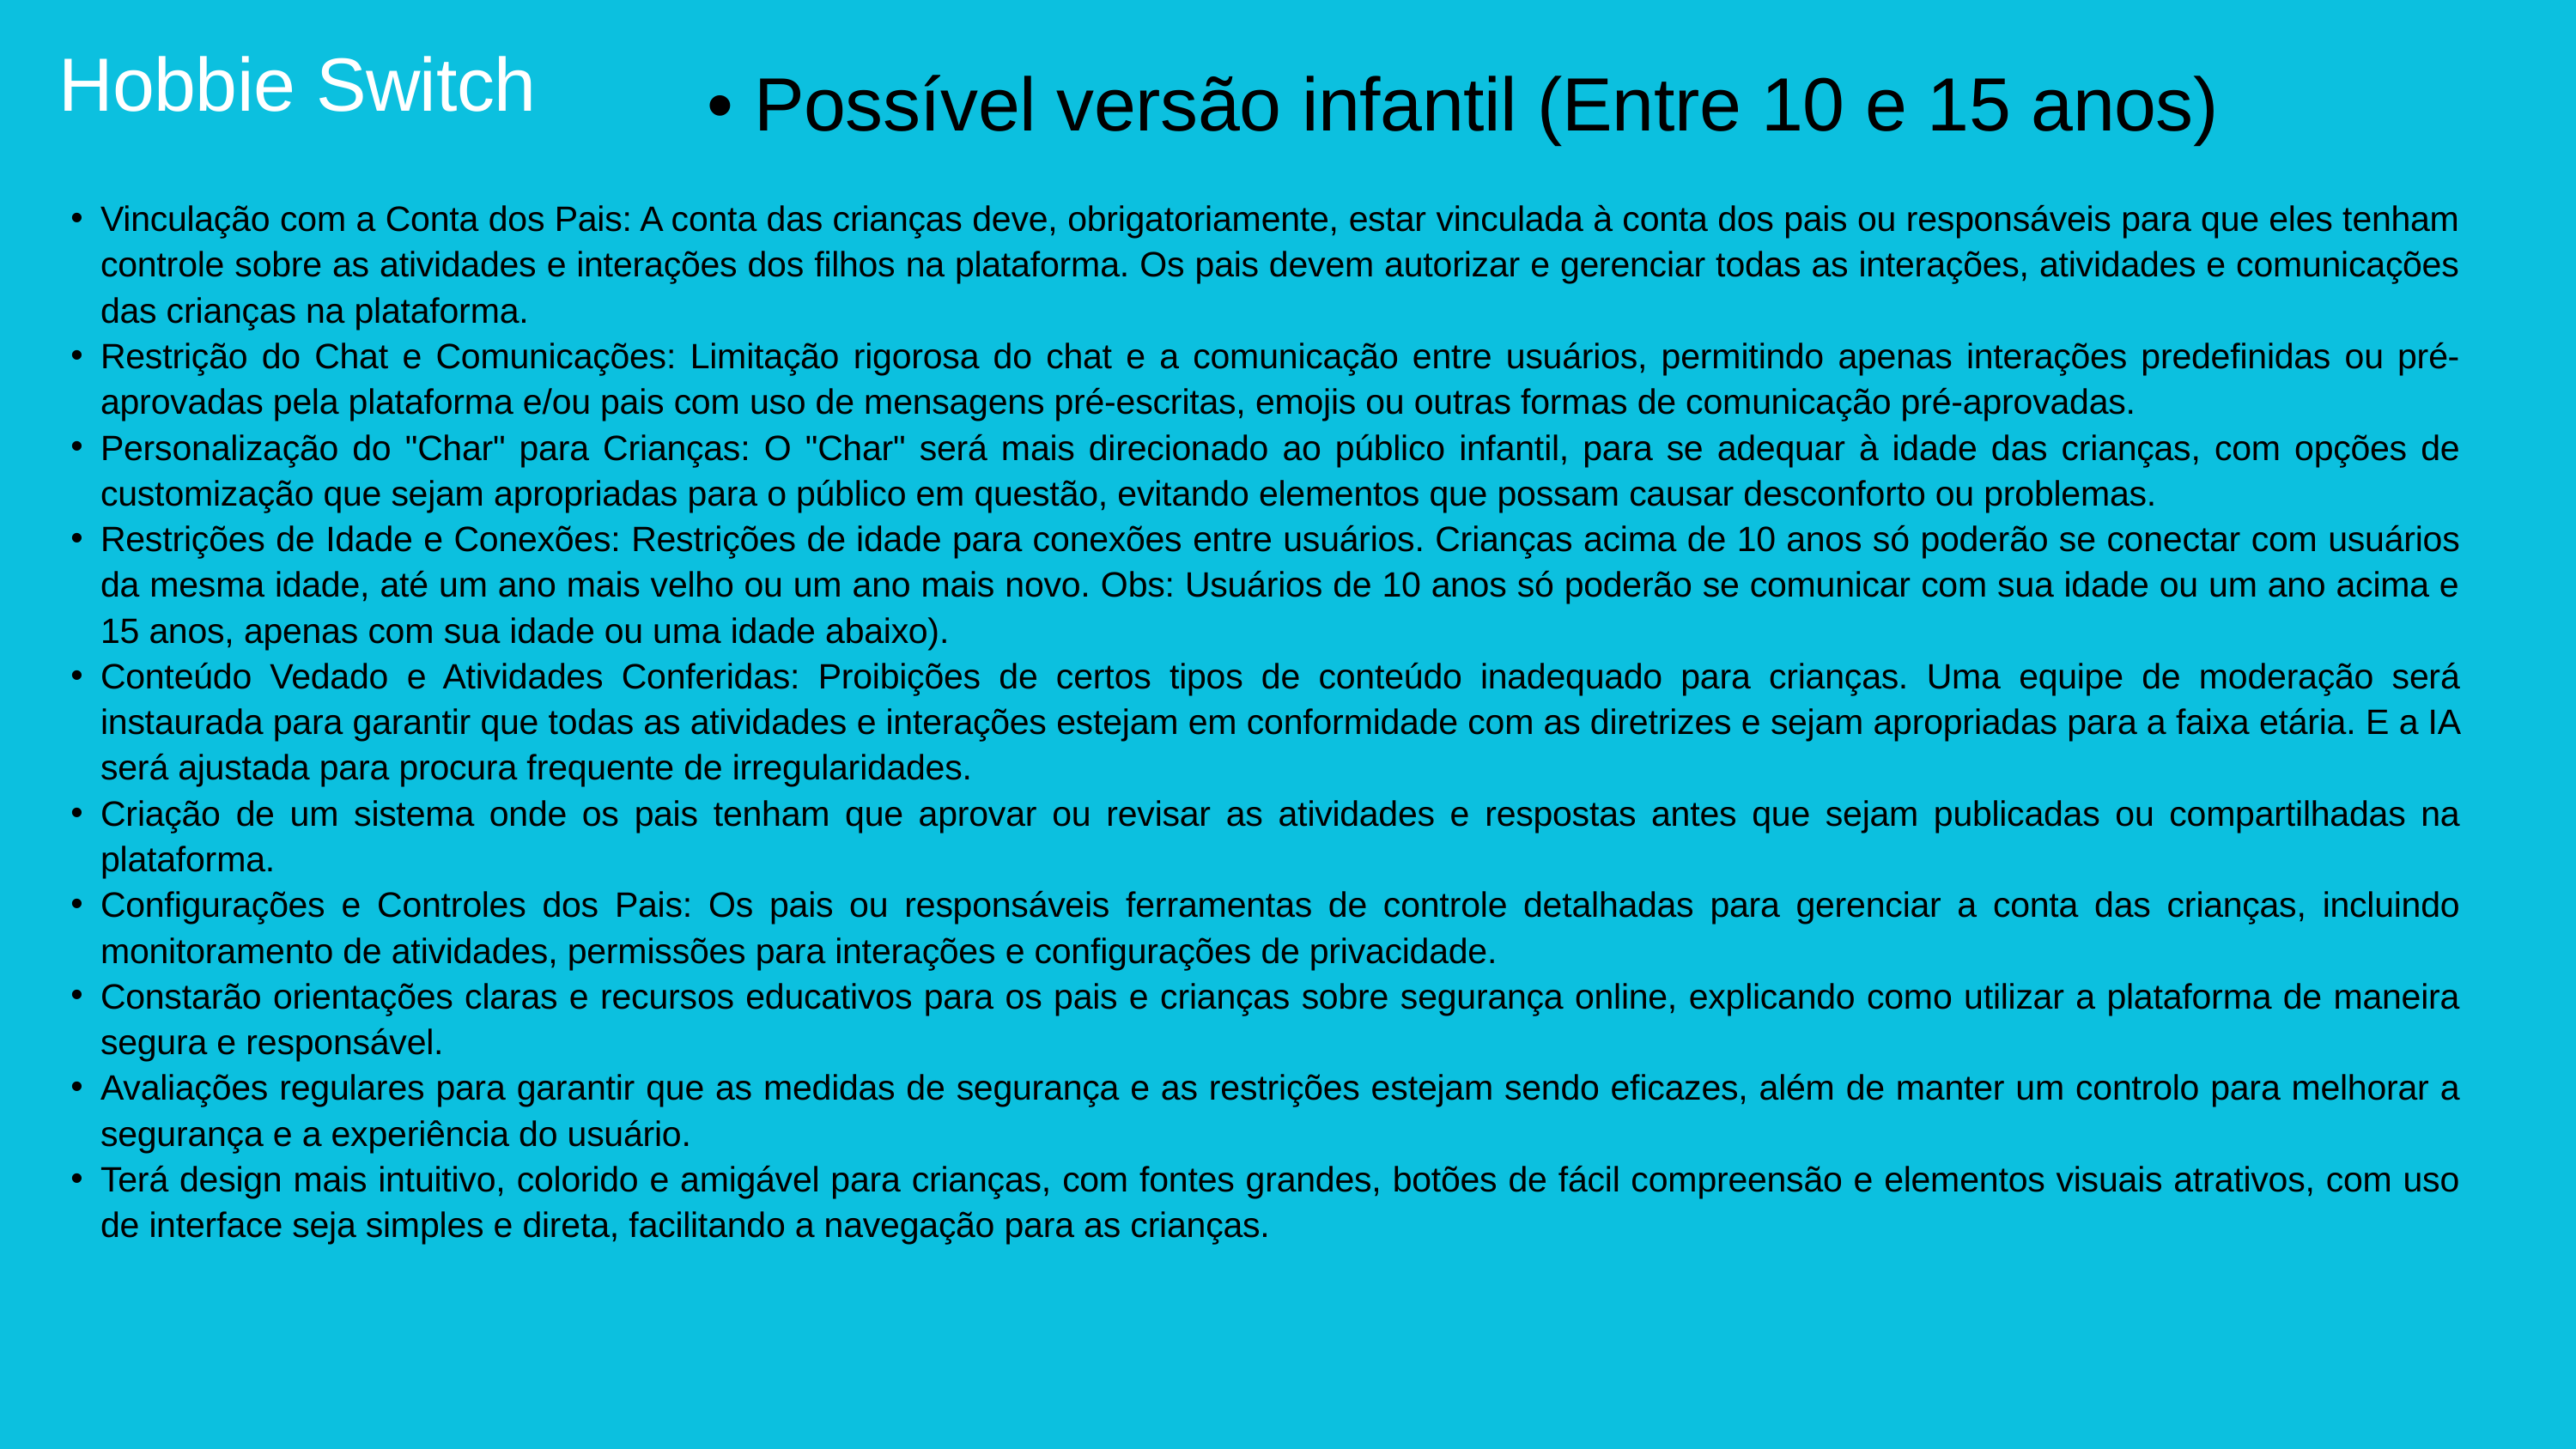

Hobbie Switch
• Possível versão infantil (Entre 10 e 15 anos)

Vinculação com a Conta dos Pais: A conta das crianças deve, obrigatoriamente, estar vinculada à conta dos pais ou responsáveis para que eles tenham controle sobre as atividades e interações dos filhos na plataforma. Os pais devem autorizar e gerenciar todas as interações, atividades e comunicações das crianças na plataforma.
Restrição do Chat e Comunicações: Limitação rigorosa do chat e a comunicação entre usuários, permitindo apenas interações predefinidas ou pré-aprovadas pela plataforma e/ou pais com uso de mensagens pré-escritas, emojis ou outras formas de comunicação pré-aprovadas.
Personalização do "Char" para Crianças: O "Char" será mais direcionado ao público infantil, para se adequar à idade das crianças, com opções de customização que sejam apropriadas para o público em questão, evitando elementos que possam causar desconforto ou problemas.
Restrições de Idade e Conexões: Restrições de idade para conexões entre usuários. Crianças acima de 10 anos só poderão se conectar com usuários da mesma idade, até um ano mais velho ou um ano mais novo. Obs: Usuários de 10 anos só poderão se comunicar com sua idade ou um ano acima e 15 anos, apenas com sua idade ou uma idade abaixo).
Conteúdo Vedado e Atividades Conferidas: Proibições de certos tipos de conteúdo inadequado para crianças. Uma equipe de moderação será instaurada para garantir que todas as atividades e interações estejam em conformidade com as diretrizes e sejam apropriadas para a faixa etária. E a IA será ajustada para procura frequente de irregularidades.
Criação de um sistema onde os pais tenham que aprovar ou revisar as atividades e respostas antes que sejam publicadas ou compartilhadas na plataforma.
Configurações e Controles dos Pais: Os pais ou responsáveis ferramentas de controle detalhadas para gerenciar a conta das crianças, incluindo monitoramento de atividades, permissões para interações e configurações de privacidade.
Constarão orientações claras e recursos educativos para os pais e crianças sobre segurança online, explicando como utilizar a plataforma de maneira segura e responsável.
Avaliações regulares para garantir que as medidas de segurança e as restrições estejam sendo eficazes, além de manter um controlo para melhorar a segurança e a experiência do usuário.
Terá design mais intuitivo, colorido e amigável para crianças, com fontes grandes, botões de fácil compreensão e elementos visuais atrativos, com uso de interface seja simples e direta, facilitando a navegação para as crianças.